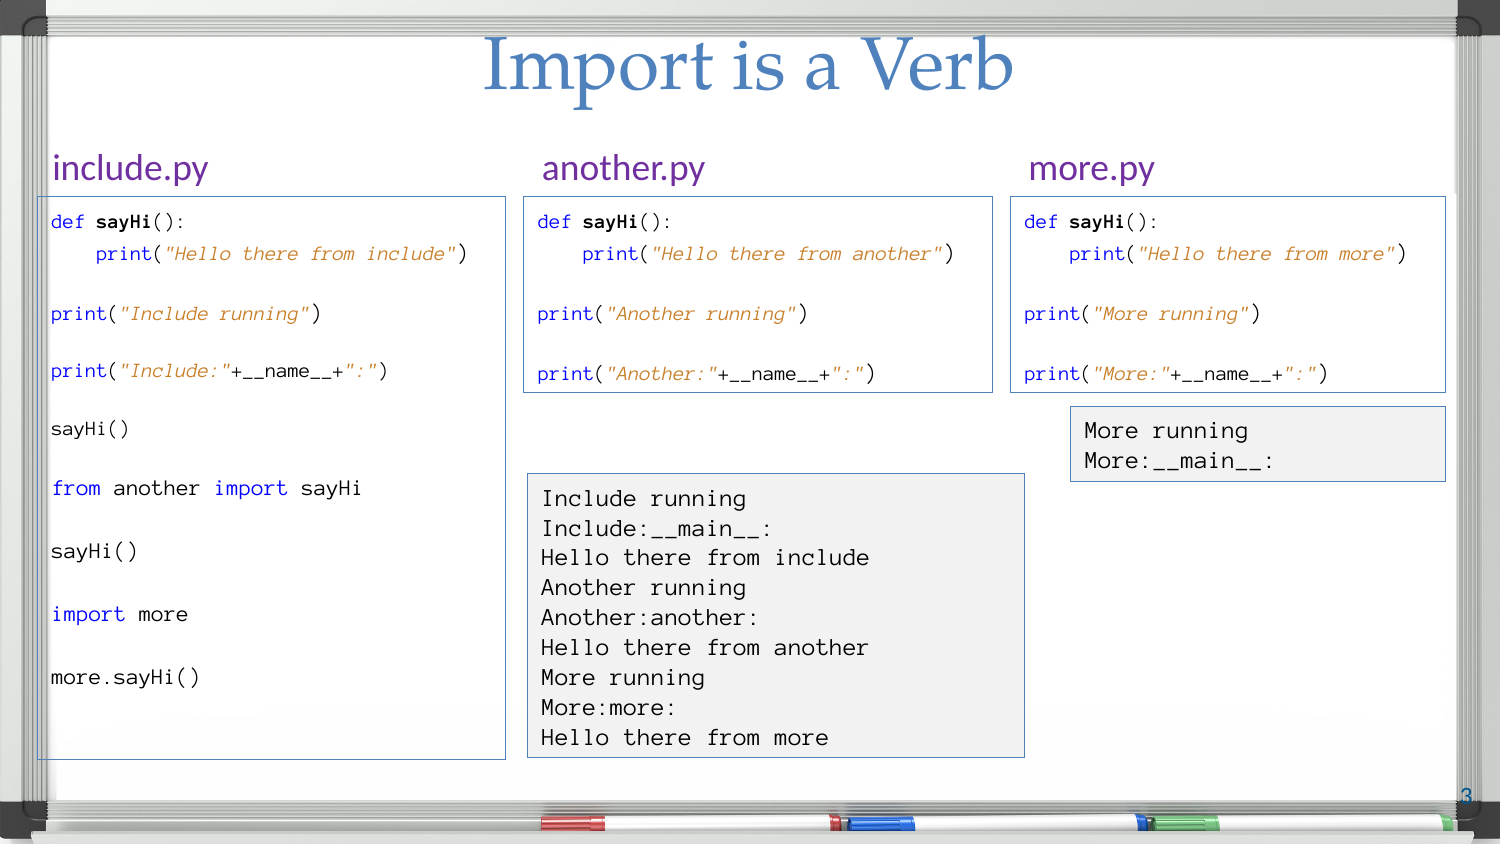

# Import is a Verb
include.py
another.py
more.py
def sayHi():
    print("Hello there from include")

print("Include running")

print("Include:"+__name__+":")

sayHi()

from another import sayHi

sayHi()

import more

more.sayHi()

def sayHi():
    print("Hello there from another")

print("Another running")

print("Another:"+__name__+":")
def sayHi():
    print("Hello there from more")

print("More running")

print("More:"+__name__+":")
More running
More:__main__:
Include running
Include:__main__:
Hello there from include
Another running
Another:another:
Hello there from another
More running
More:more:
Hello there from more
3